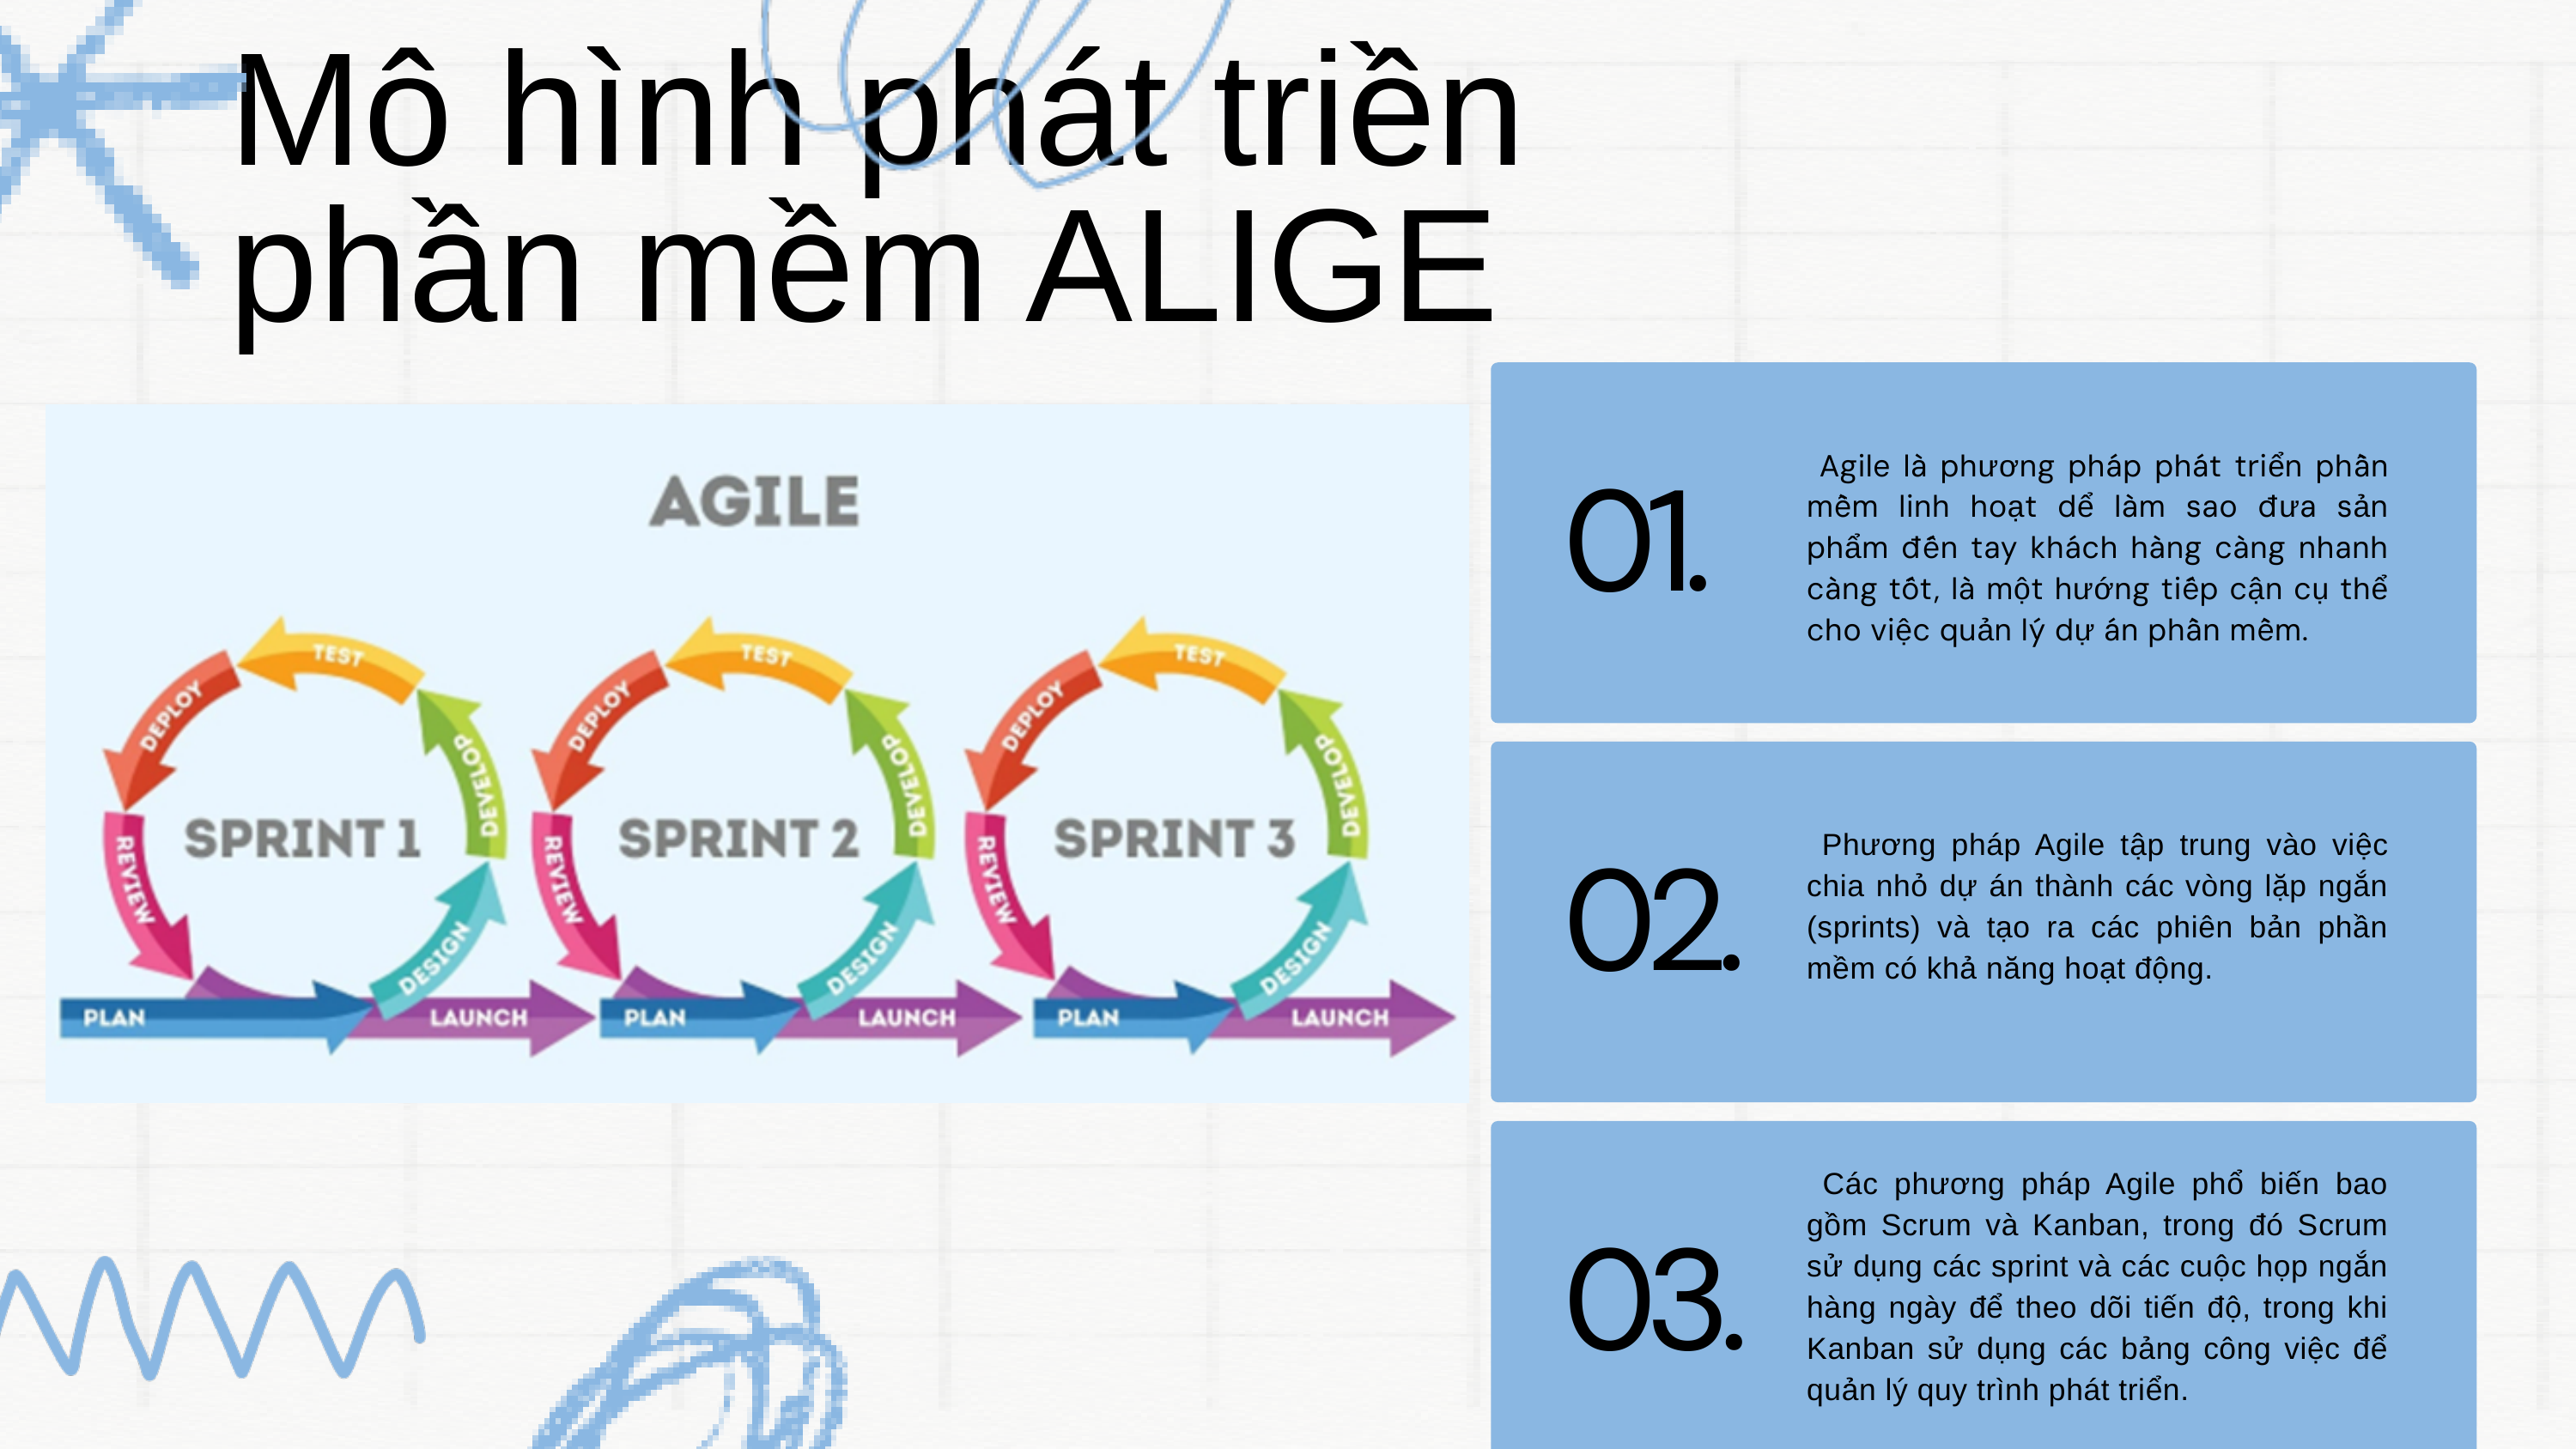

Mô hình phát triền phần mềm ALIGE

 Agile là phương pháp phát triển phần mềm linh hoạt dể làm sao đưa sản phẩm đến tay khách hàng càng nhanh càng tốt, là một hướng tiếp cận cụ thể cho việc quản lý dự án phần mềm.

01.

 Phương pháp Agile tập trung vào việc chia nhỏ dự án thành các vòng lặp ngắn (sprints) và tạo ra các phiên bản phần mềm có khả năng hoạt động.

02.

 Các phương pháp Agile phổ biến bao gồm Scrum và Kanban, trong đó Scrum sử dụng các sprint và các cuộc họp ngắn hàng ngày để theo dõi tiến độ, trong khi Kanban sử dụng các bảng công việc để quản lý quy trình phát triển.

03.